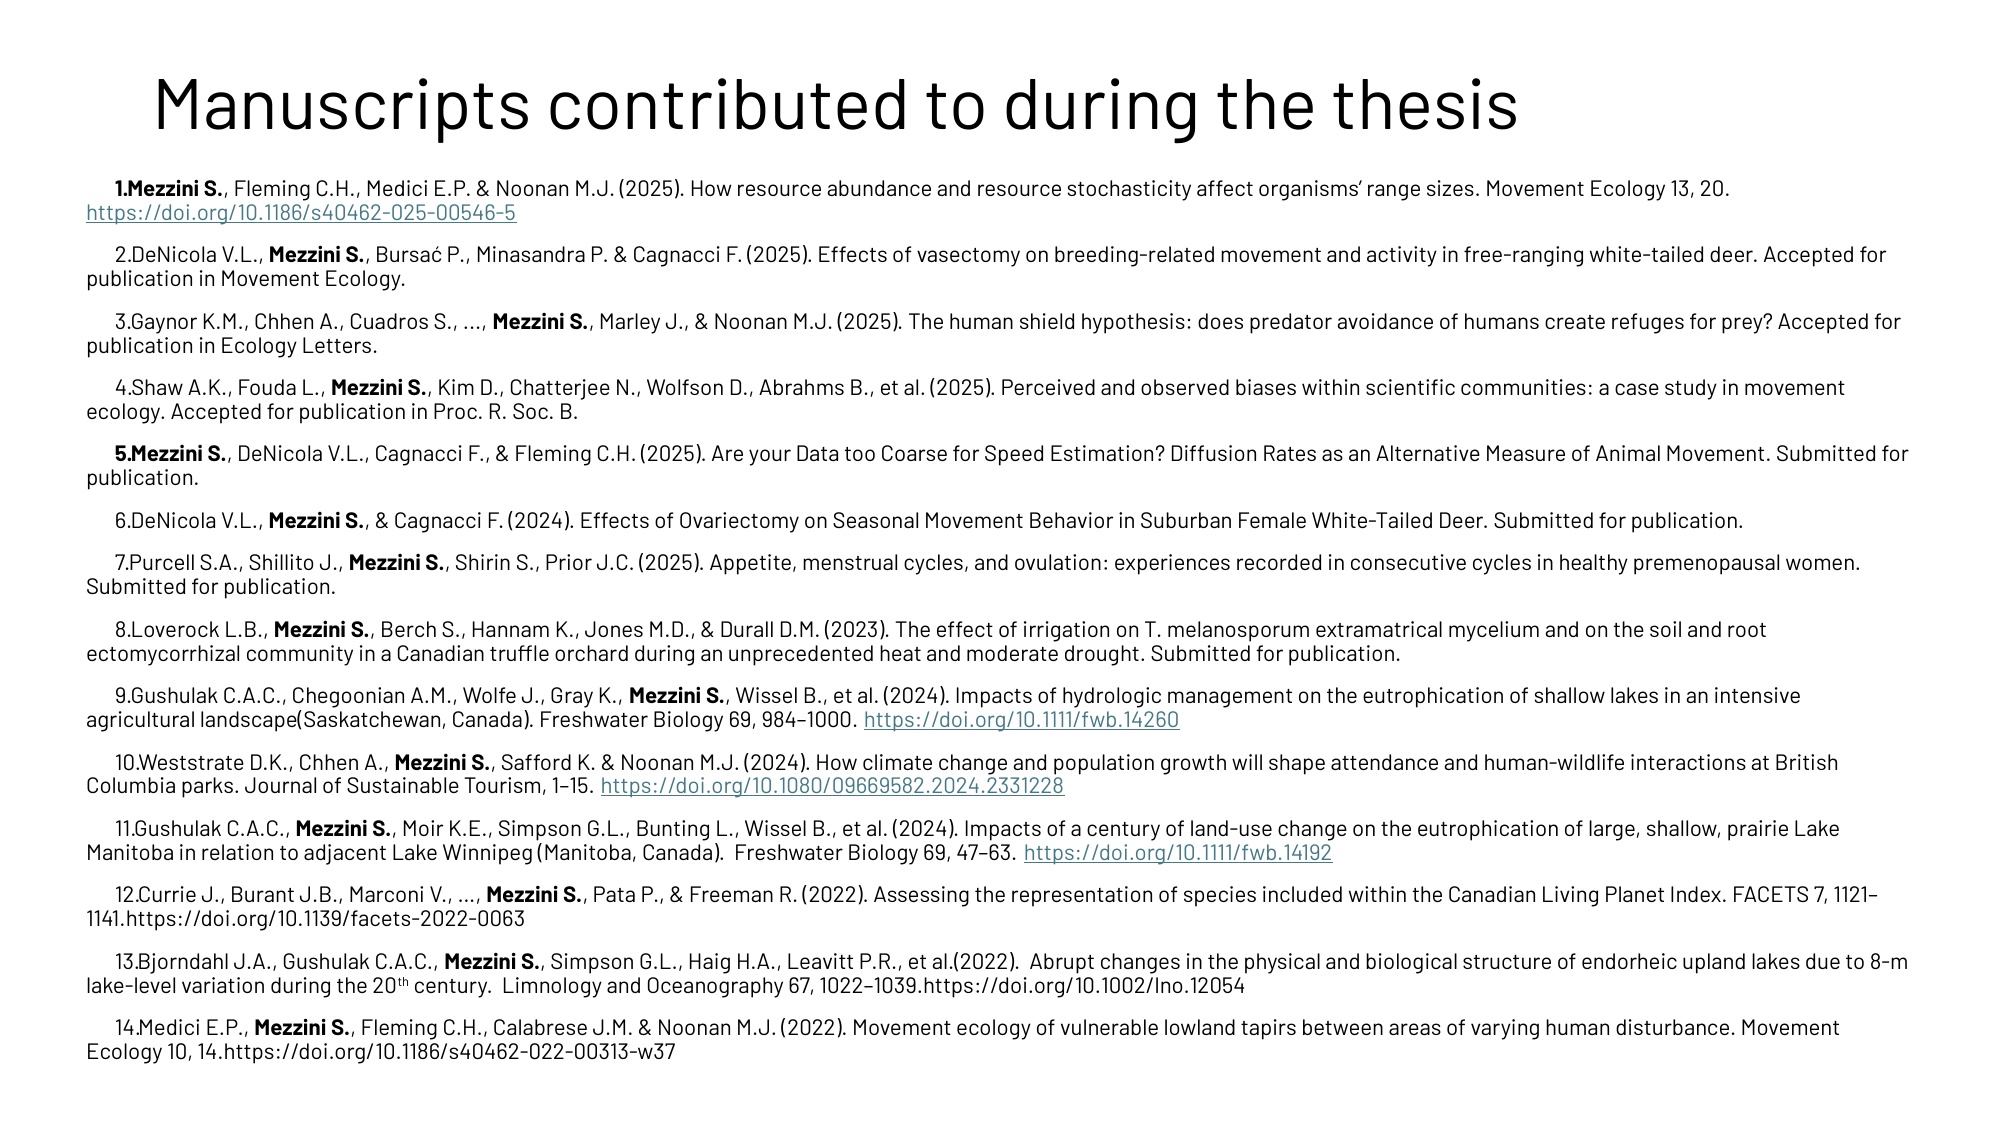

# Manuscripts contributed to during the thesis
Mezzini S., Fleming C.H., Medici E.P. & Noonan M.J. (2025). How resource abundance and resource stochasticity affect organisms’ range sizes. Movement Ecology 13, 20. https://doi.org/10.1186/s40462-025-00546-5
DeNicola V.L., Mezzini S., Bursać P., Minasandra P. & Cagnacci F. (2025). Effects of vasectomy on breeding-related movement and activity in free-ranging white-tailed deer. Accepted for publication in Movement Ecology.
Gaynor K.M., Chhen A., Cuadros S., ..., Mezzini S., Marley J., & Noonan M.J. (2025). The human shield hypothesis: does predator avoidance of humans create refuges for prey? Accepted for publication in Ecology Letters.
Shaw A.K., Fouda L., Mezzini S., Kim D., Chatterjee N., Wolfson D., Abrahms B., et al. (2025). Perceived and observed biases within scientific communities: a case study in movement ecology. Accepted for publication in Proc. R. Soc. B.
Mezzini S., DeNicola V.L., Cagnacci F., & Fleming C.H. (2025). Are your Data too Coarse for Speed Estimation? Diffusion Rates as an Alternative Measure of Animal Movement. Submitted for publication.
DeNicola V.L., Mezzini S., & Cagnacci F. (2024). Effects of Ovariectomy on Seasonal Movement Behavior in Suburban Female White-Tailed Deer. Submitted for publication.
Purcell S.A., Shillito J., Mezzini S., Shirin S., Prior J.C. (2025). Appetite, menstrual cycles, and ovulation: experiences recorded in consecutive cycles in healthy premenopausal women. Submitted for publication.
Loverock L.B., Mezzini S., Berch S., Hannam K., Jones M.D., & Durall D.M. (2023). The effect of irrigation on T. melanosporum extramatrical mycelium and on the soil and root ectomycorrhizal community in a Canadian truffle orchard during an unprecedented heat and moderate drought. Submitted for publication.
Gushulak C.A.C., Chegoonian A.M., Wolfe J., Gray K., Mezzini S., Wissel B., et al. (2024). Impacts of hydrologic management on the eutrophication of shallow lakes in an intensive agricultural landscape(Saskatchewan, Canada). Freshwater Biology 69, 984–1000. https://doi.org/10.1111/fwb.14260
Weststrate D.K., Chhen A., Mezzini S., Safford K. & Noonan M.J. (2024). How climate change and population growth will shape attendance and human-wildlife interactions at British Columbia parks. Journal of Sustainable Tourism, 1–15. https://doi.org/10.1080/09669582.2024.2331228
Gushulak C.A.C., Mezzini S., Moir K.E., Simpson G.L., Bunting L., Wissel B., et al. (2024). Impacts of a century of land-use change on the eutrophication of large, shallow, prairie Lake Manitoba in relation to adjacent Lake Winnipeg (Manitoba, Canada).  Freshwater Biology 69, 47–63. https://doi.org/10.1111/fwb.14192
Currie J., Burant J.B., Marconi V., …, Mezzini S., Pata P., & Freeman R. (2022). Assessing the representation of species included within the Canadian Living Planet Index. FACETS 7, 1121–1141.https://doi.org/10.1139/facets-2022-0063
Bjorndahl J.A., Gushulak C.A.C., Mezzini S., Simpson G.L., Haig H.A., Leavitt P.R., et al.(2022).  Abrupt changes in the physical and biological structure of endorheic upland lakes due to 8-m lake-level variation during the 20th century.  Limnology and Oceanography 67, 1022–1039.https://doi.org/10.1002/lno.12054
Medici E.P., Mezzini S., Fleming C.H., Calabrese J.M. & Noonan M.J. (2022). Movement ecology of vulnerable lowland tapirs between areas of varying human disturbance. Movement Ecology 10, 14.https://doi.org/10.1186/s40462-022-00313-w37